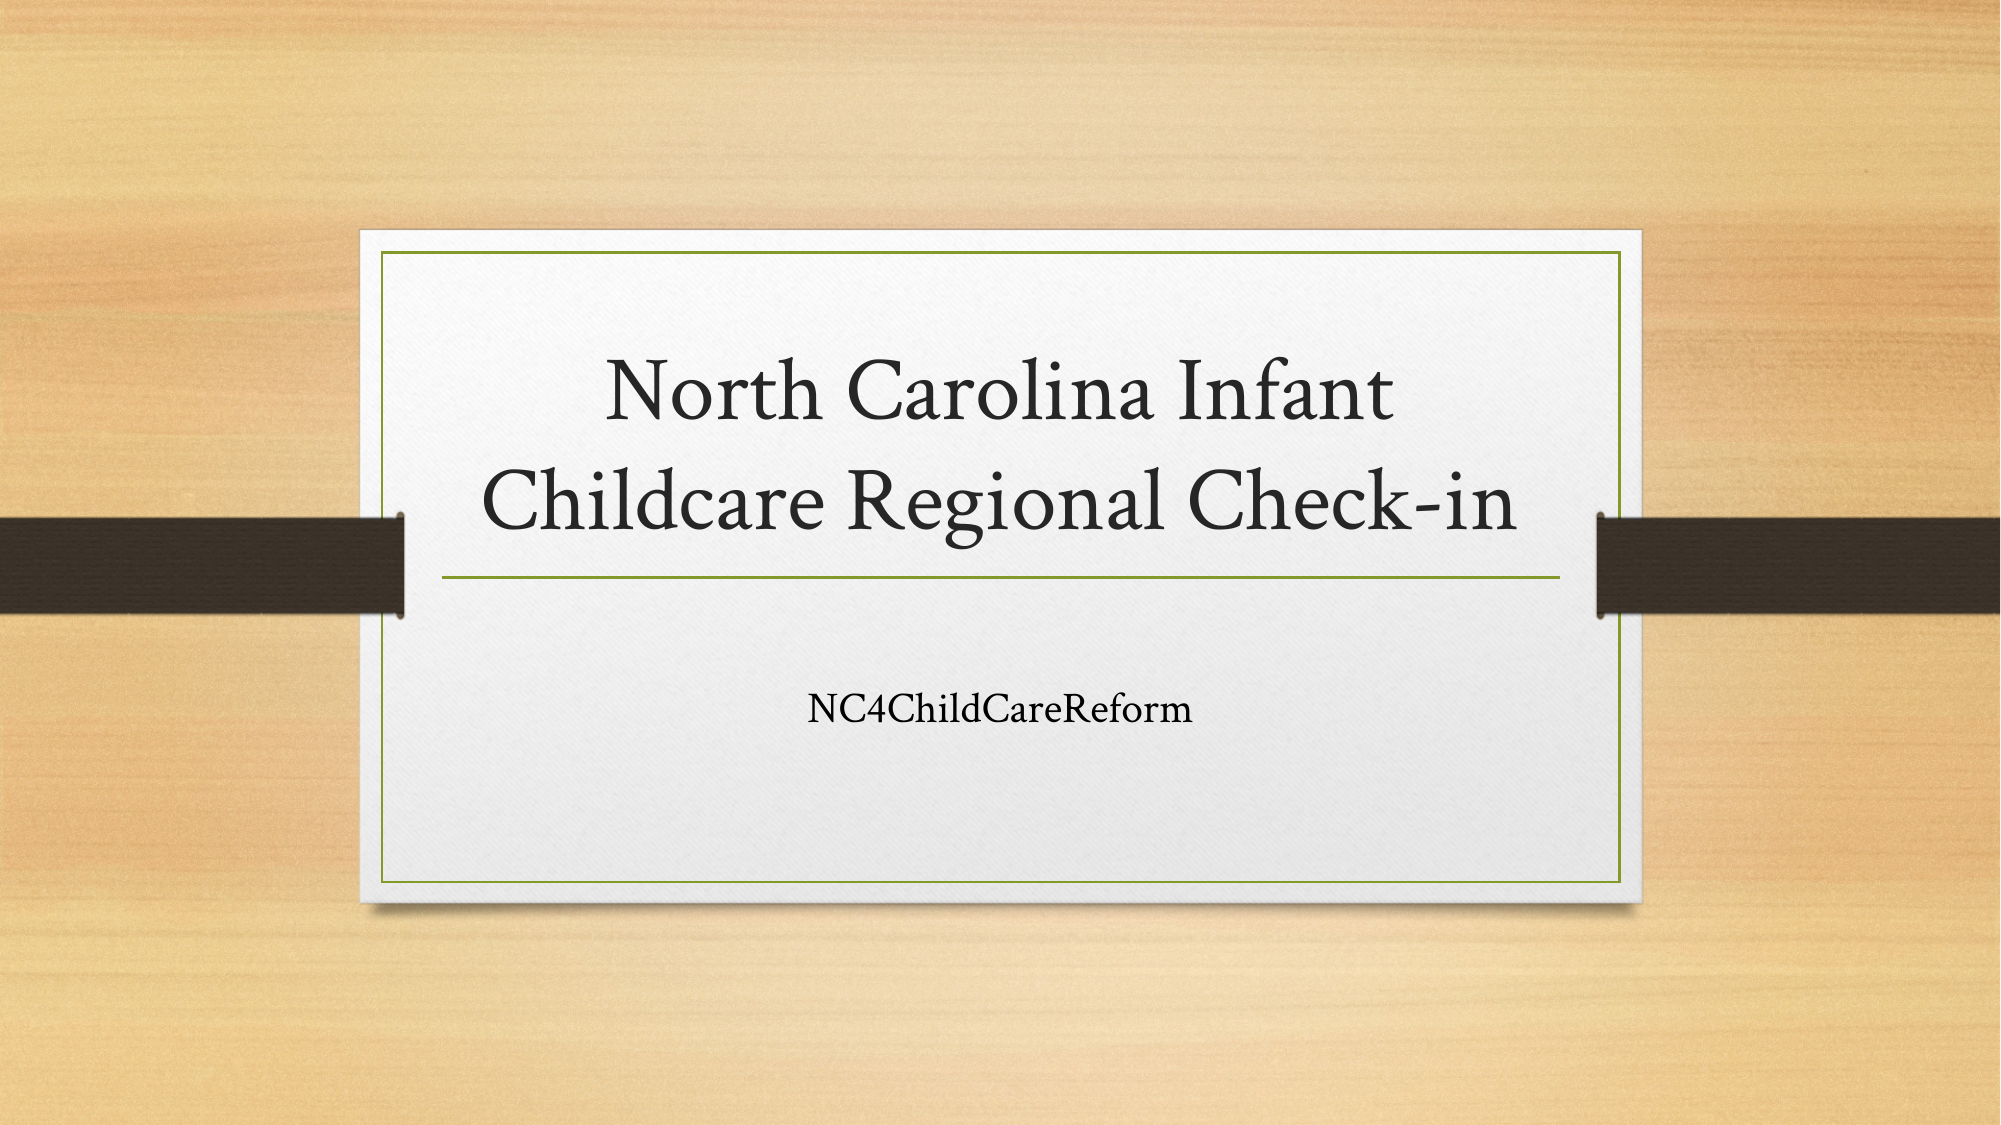

# North Carolina Infant Childcare Regional Check-in
NC4ChildCareReform